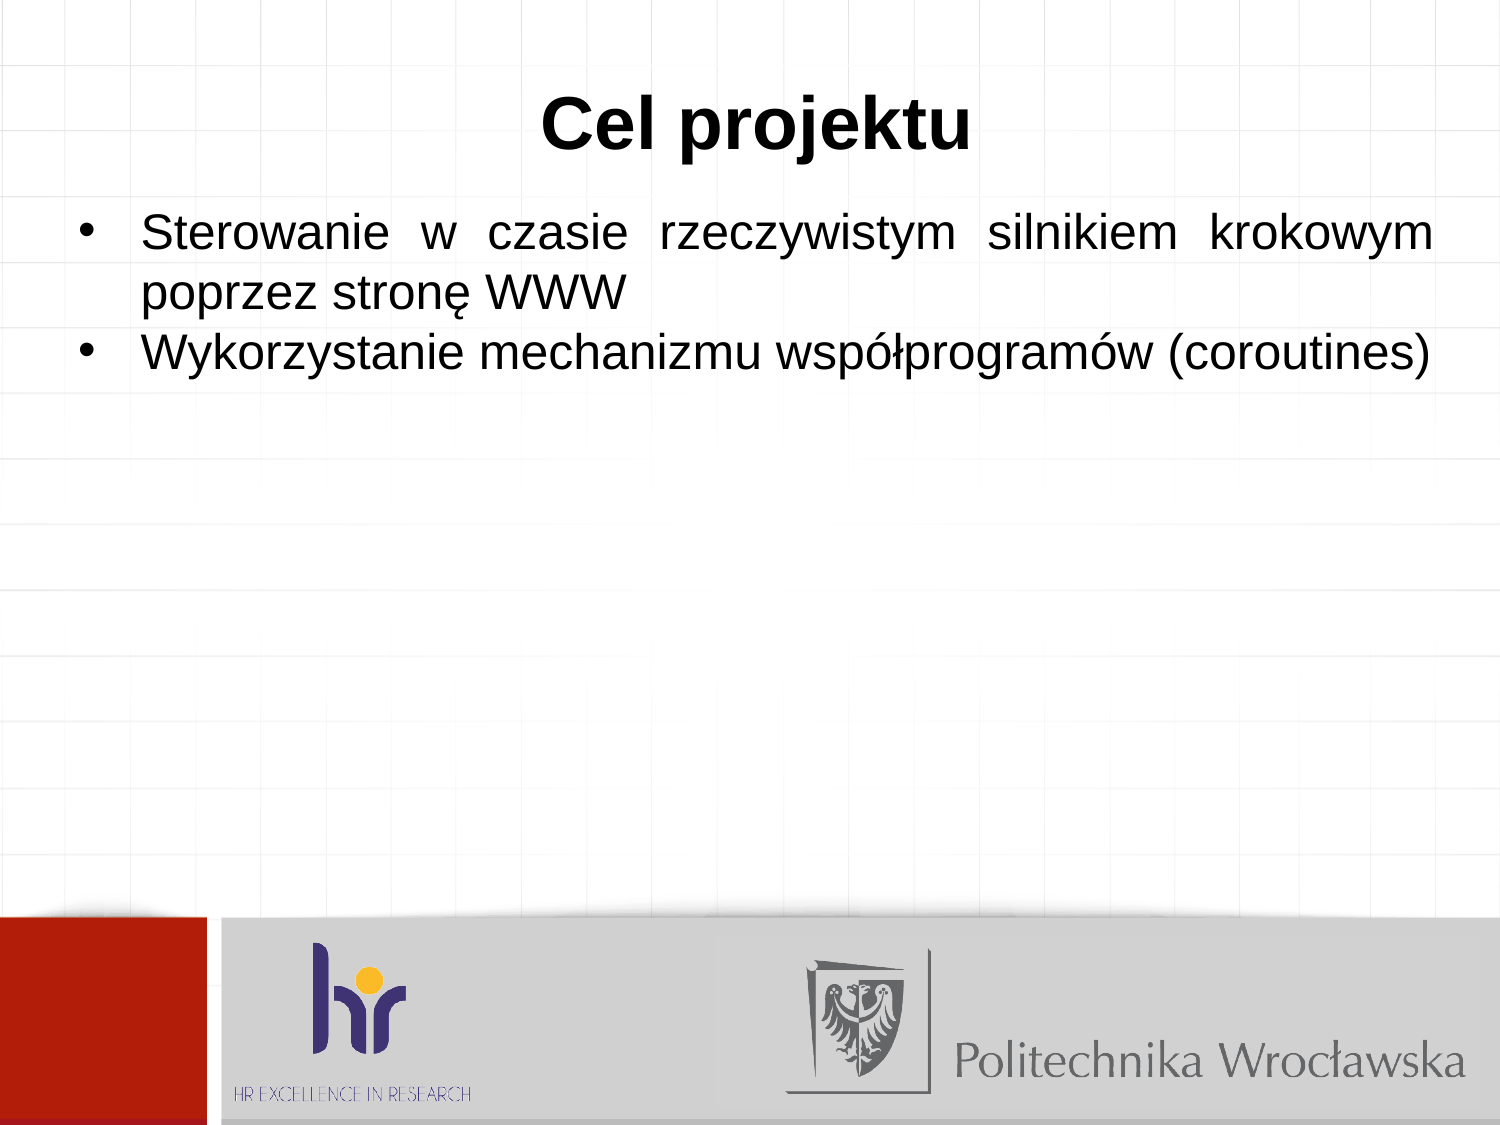

Cel projektu
Sterowanie w czasie rzeczywistym silnikiem krokowym poprzez stronę WWW
Wykorzystanie mechanizmu współprogramów (coroutines)